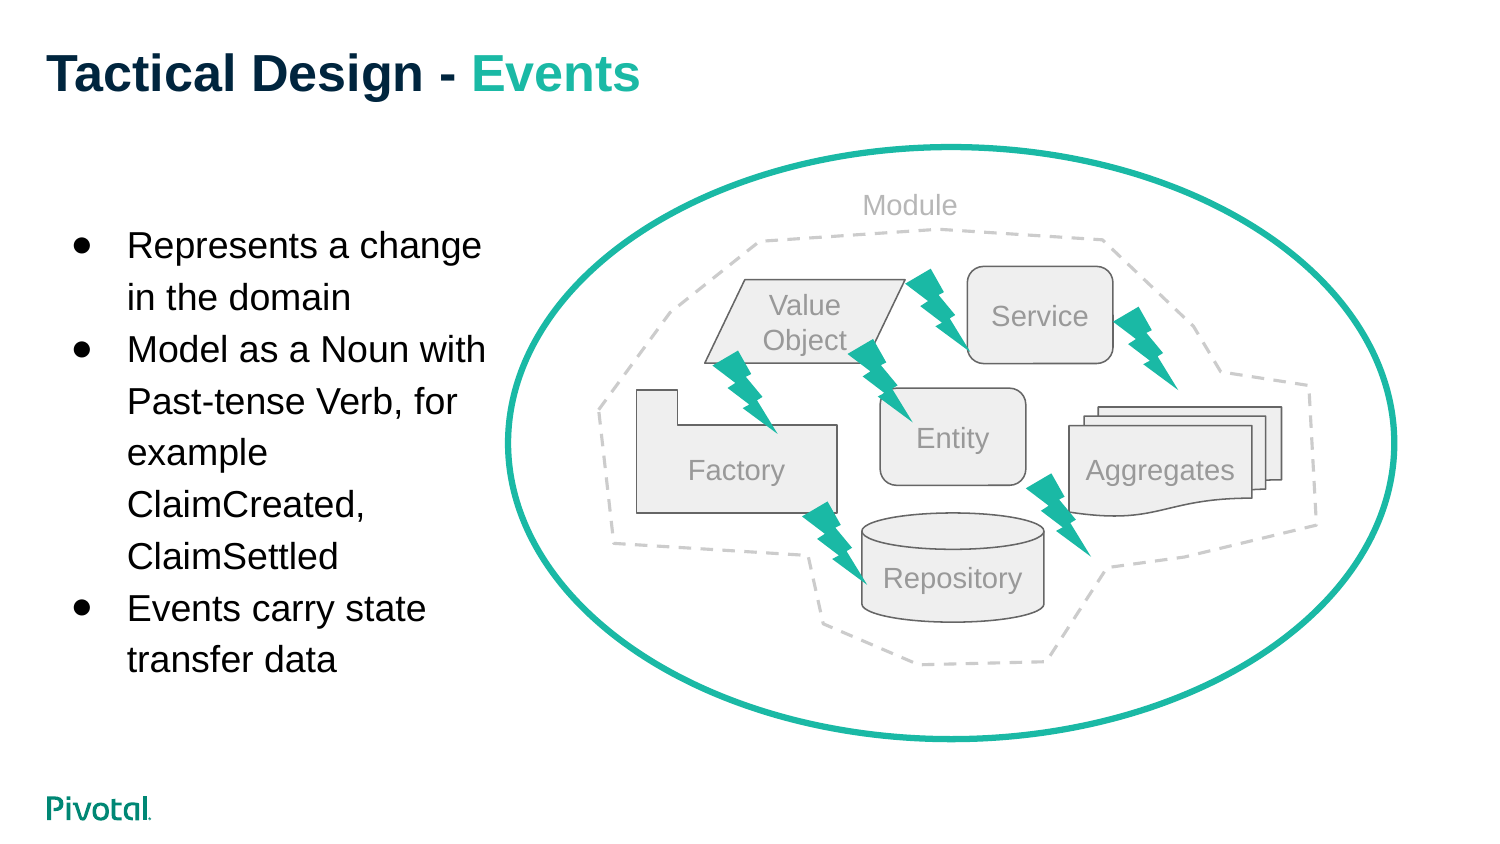

# Tactical Design - Events

Module
Represents a change in the domain
Model as a Noun with Past-tense Verb, for example ClaimCreated, ClaimSettled
Events carry state transfer data

Service

Value Object

Entity
Factory
Aggregates

Repository